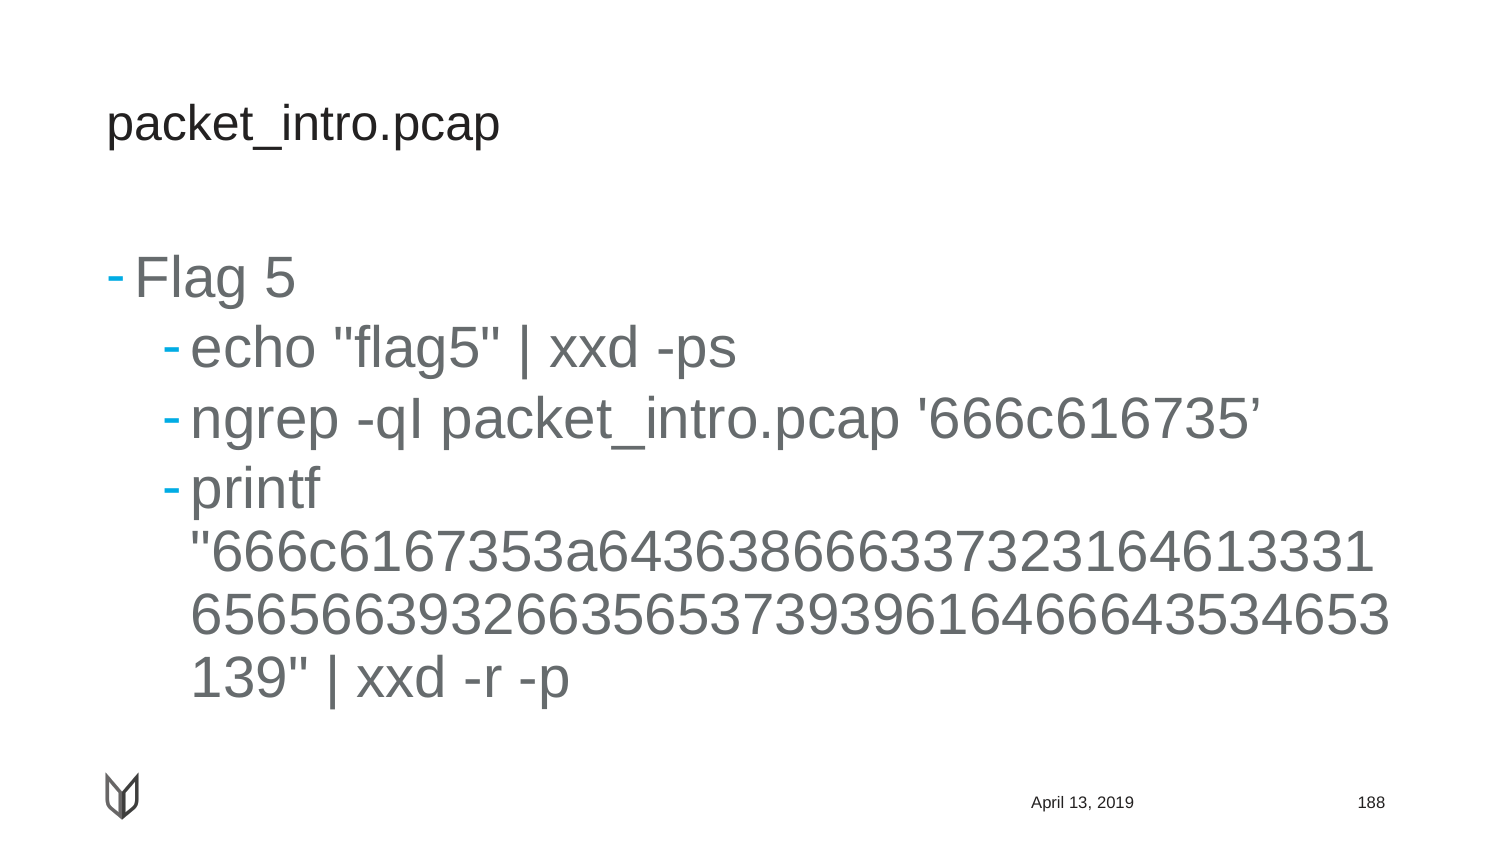

# packet_intro.pcap
Flag 5
echo "flag5" | xxd -ps
ngrep -qI packet_intro.pcap '666c616735’
printf "666c6167353a6436386663373231646133316565663932663565373939616466643534653139" | xxd -r -p
April 13, 2019
188